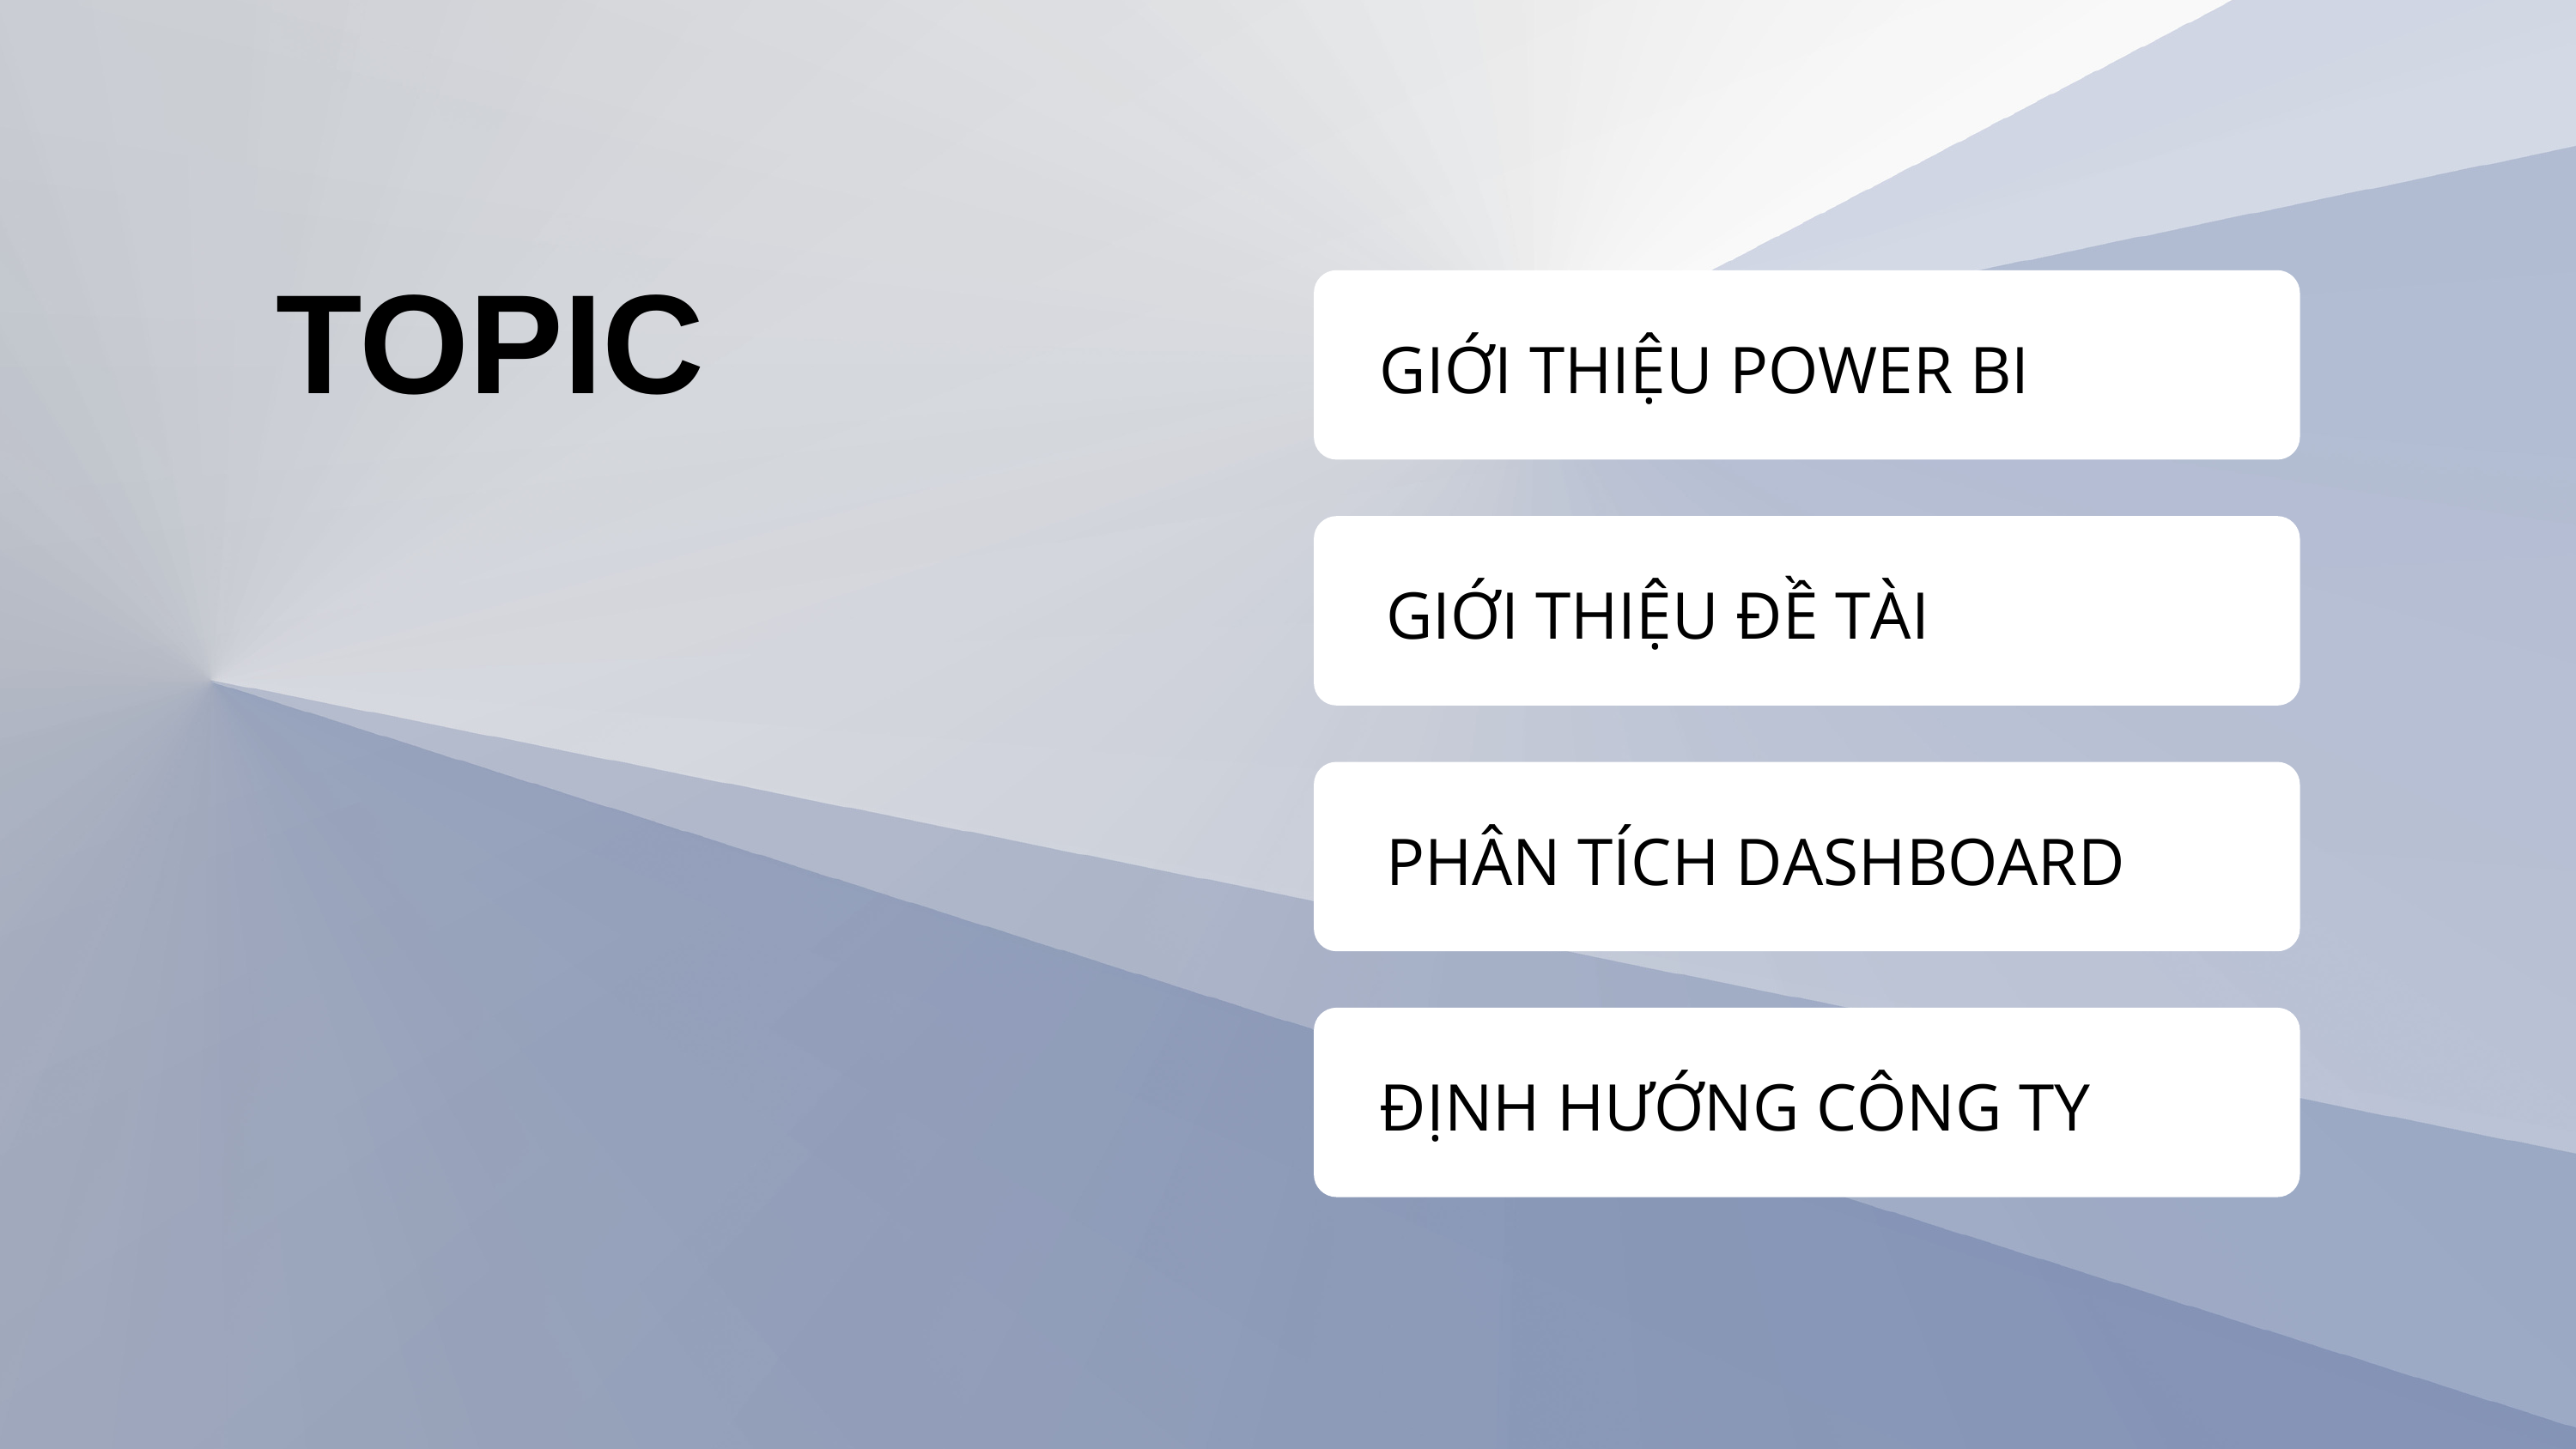

TOPIC

GIỚI THIỆU POWER BI

GIỚI THIỆU ĐỀ TÀI

PHÂN TÍCH DASHBOARD

ĐỊNH HƯỚNG CÔNG TY